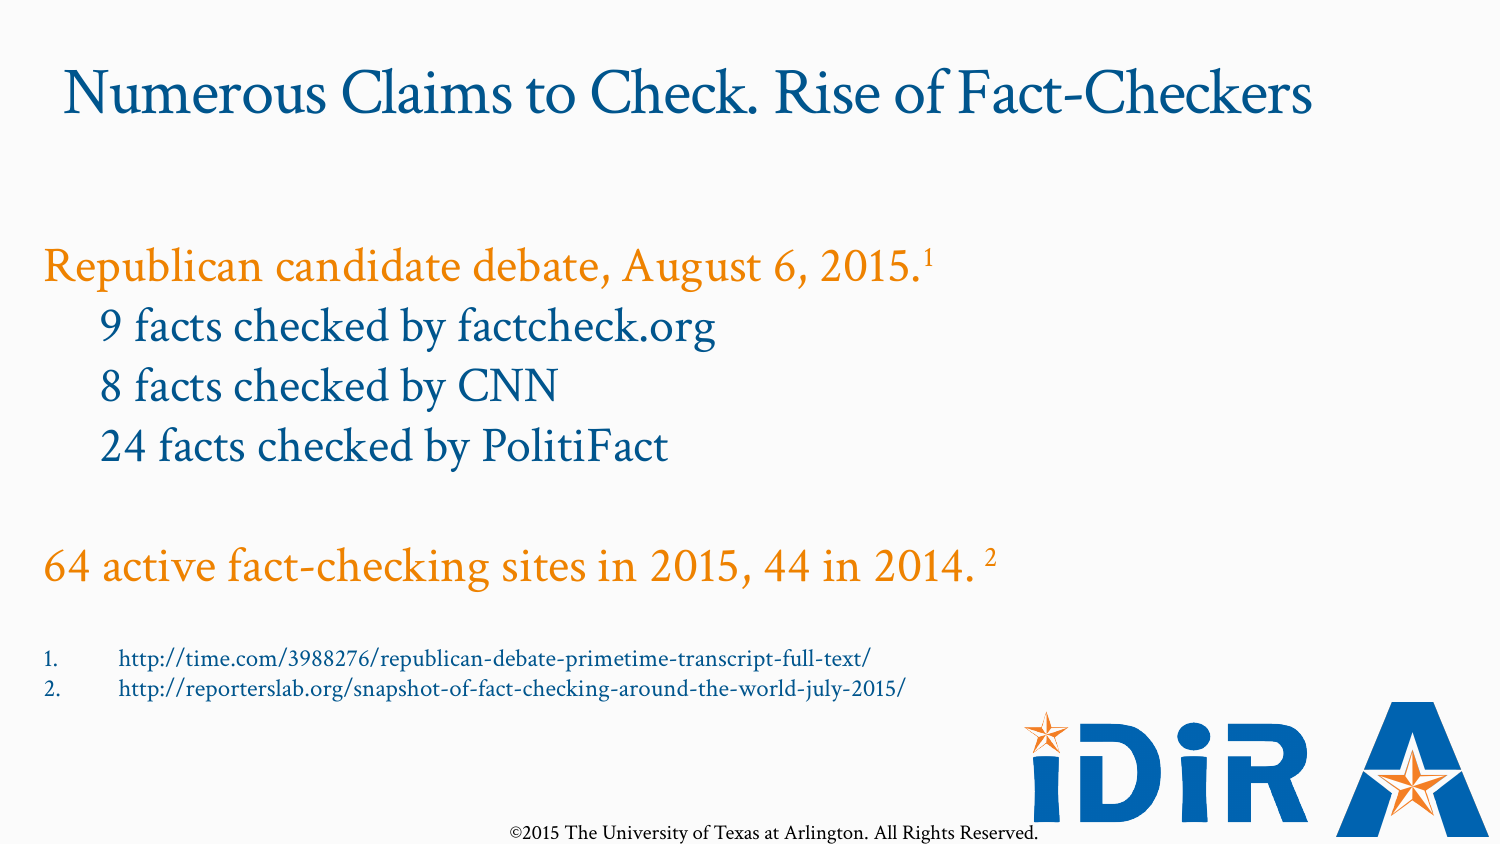

Numerous Claims to Check. Rise of Fact-Checkers
Republican candidate debate, August 6, 2015.1
9 facts checked by factcheck.org
8 facts checked by CNN
24 facts checked by PolitiFact

64 active fact-checking sites in 2015, 44 in 2014. 2

http://time.com/3988276/republican-debate-primetime-transcript-full-text/
http://reporterslab.org/snapshot-of-fact-checking-around-the-world-july-2015/
©2015 The University of Texas at Arlington. All Rights Reserved.